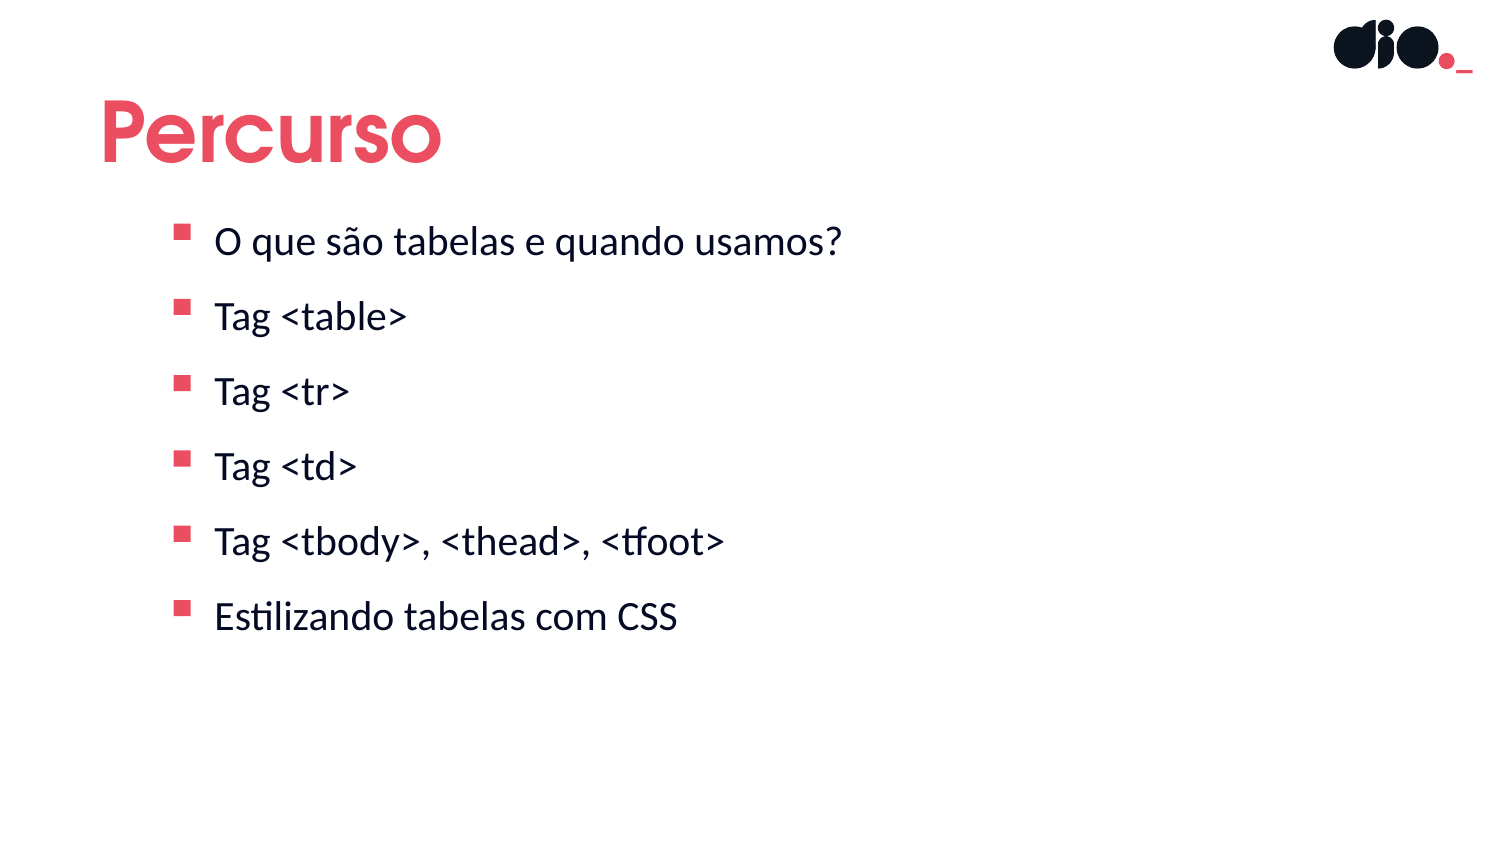

Percurso
O que são tabelas e quando usamos?
Tag <table>
Tag <tr>
Tag <td>
Tag <tbody>, <thead>, <tfoot>
Estilizando tabelas com CSS